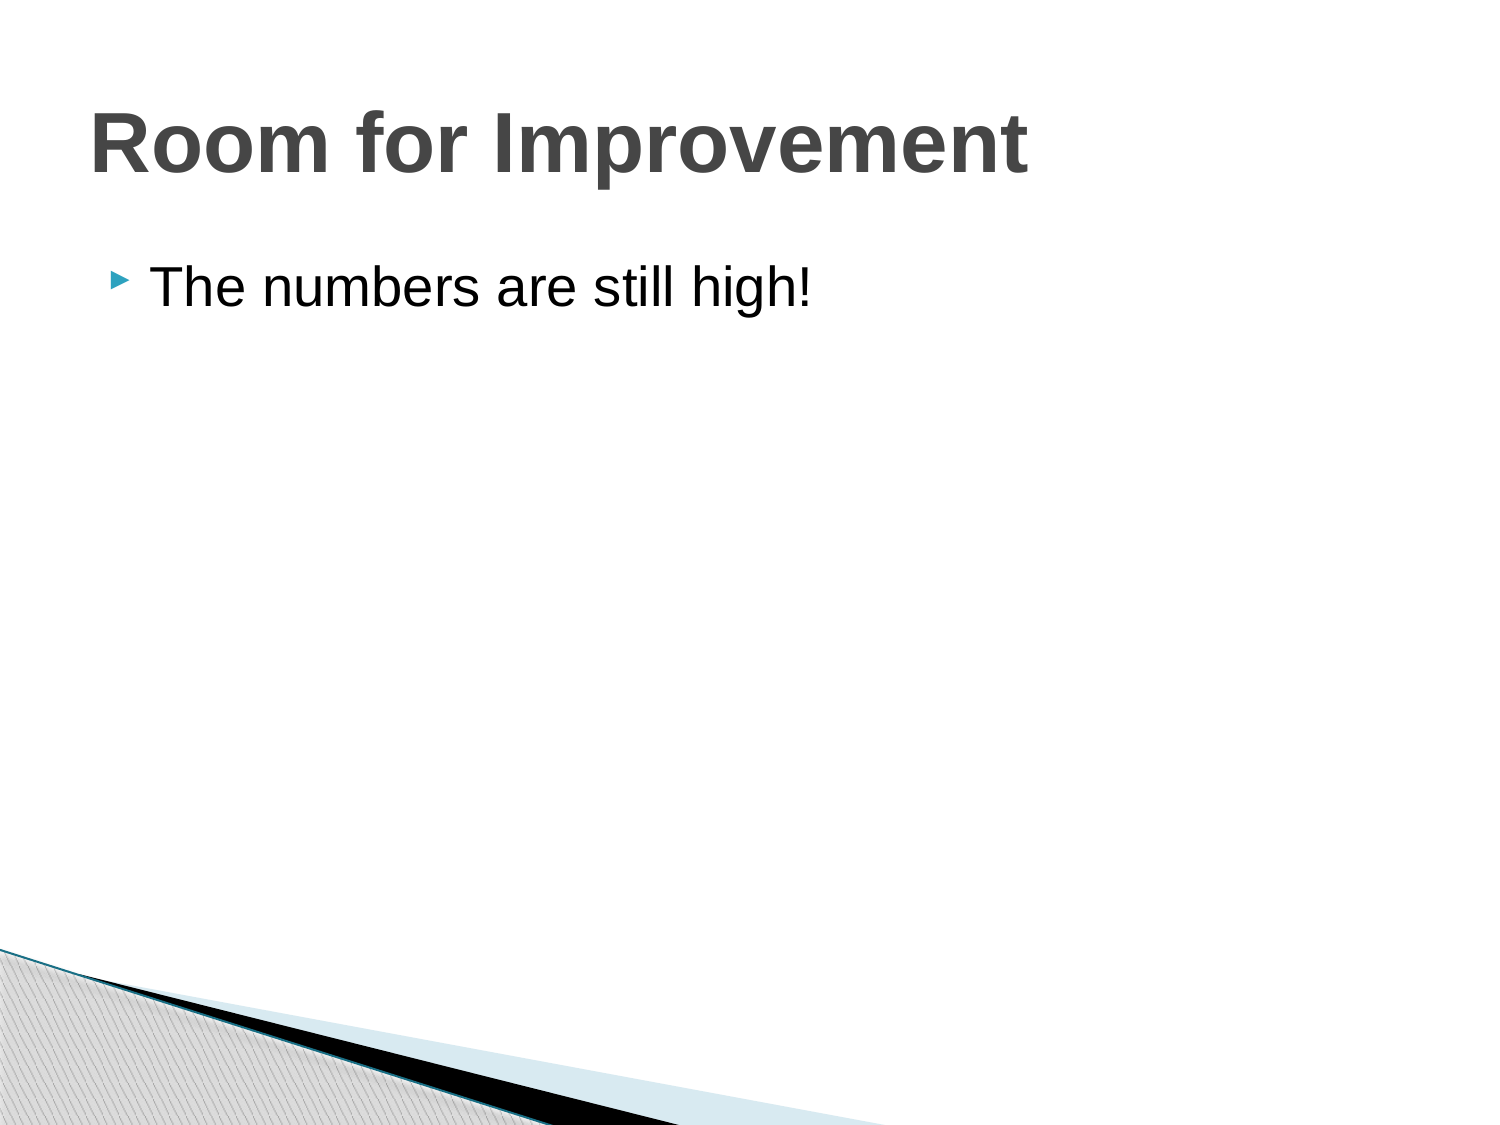

# Room for Improvement
The numbers are still high!